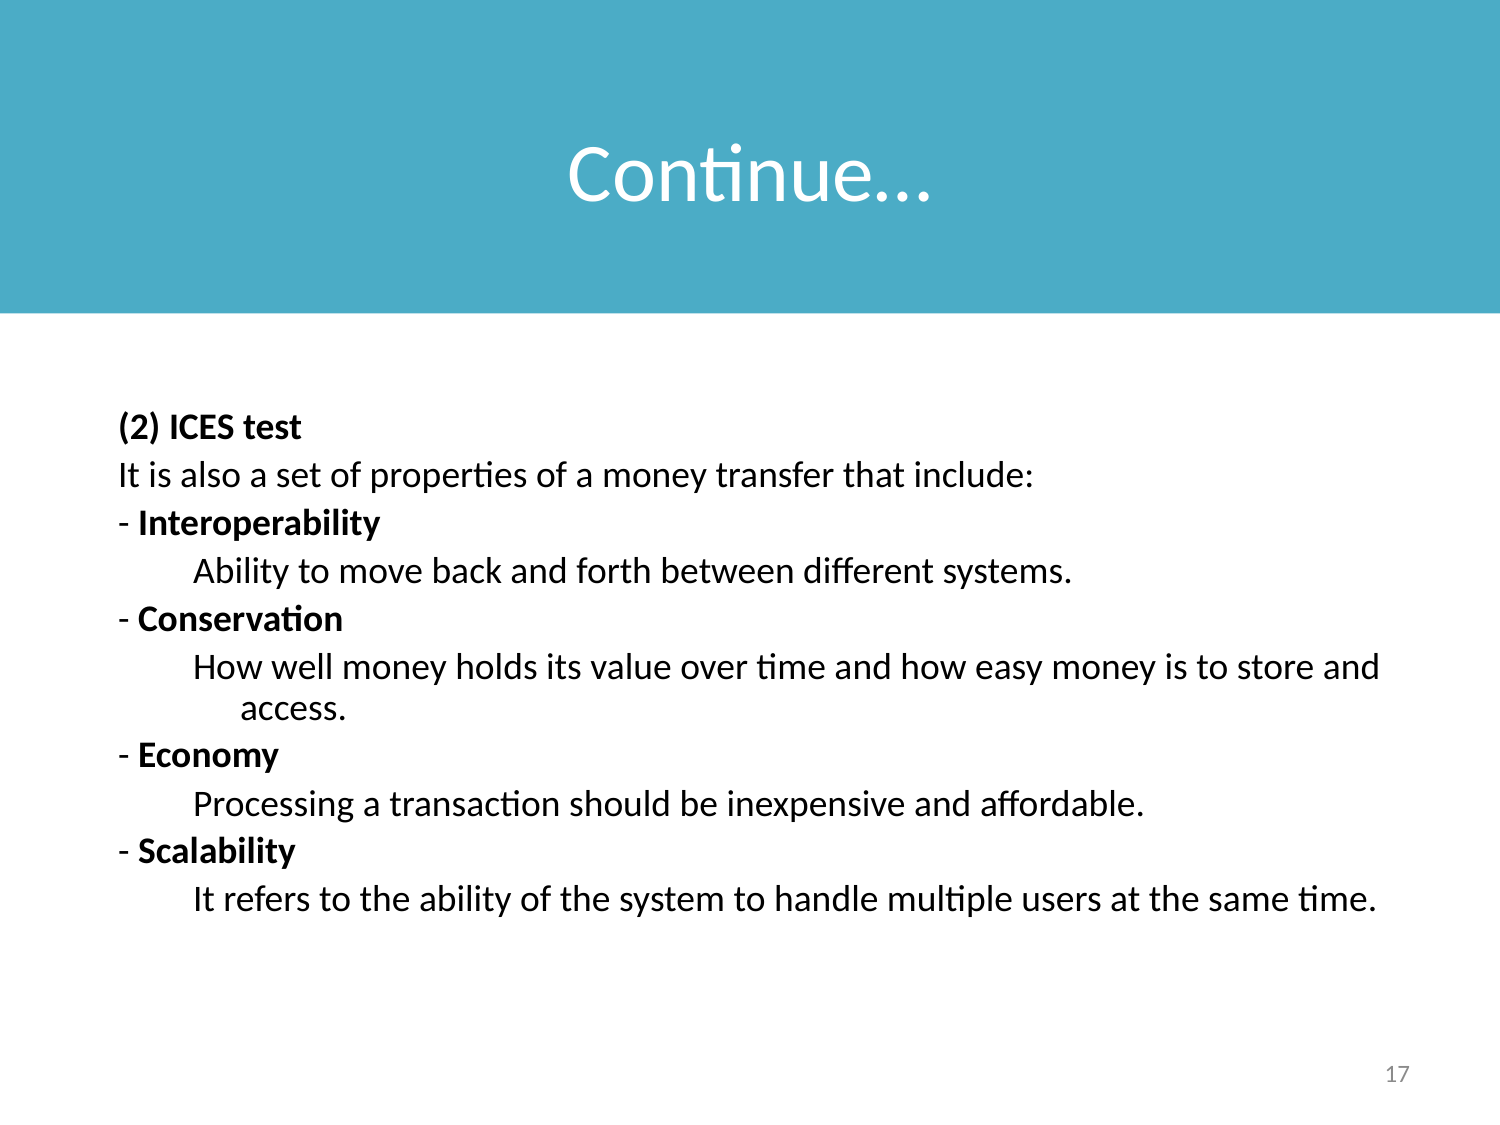

# Continue…
(2) ICES test
It is also a set of properties of a money transfer that include:
- Interoperability
Ability to move back and forth between different systems.
- Conservation
How well money holds its value over time and how easy money is to store and access.
- Economy
Processing a transaction should be inexpensive and affordable.
- Scalability
It refers to the ability of the system to handle multiple users at the same time.
17